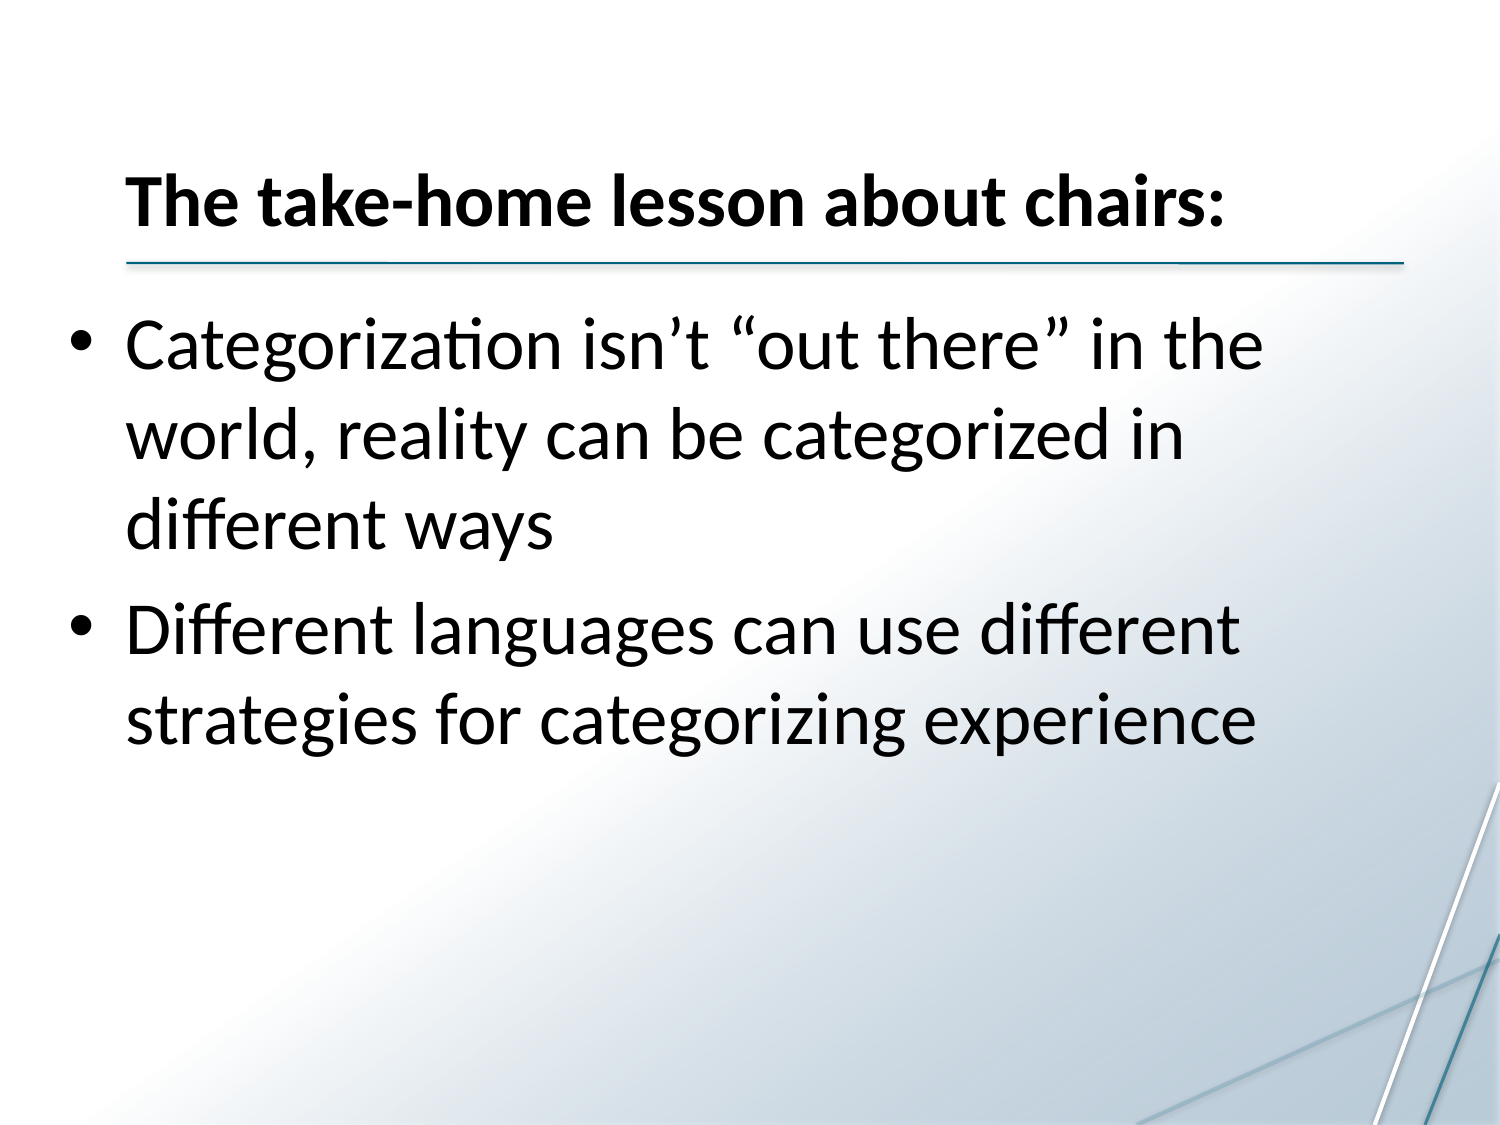

# The take-home lesson about chairs:
Categorization isn’t “out there” in the world, reality can be categorized in different ways
Different languages can use different strategies for categorizing experience